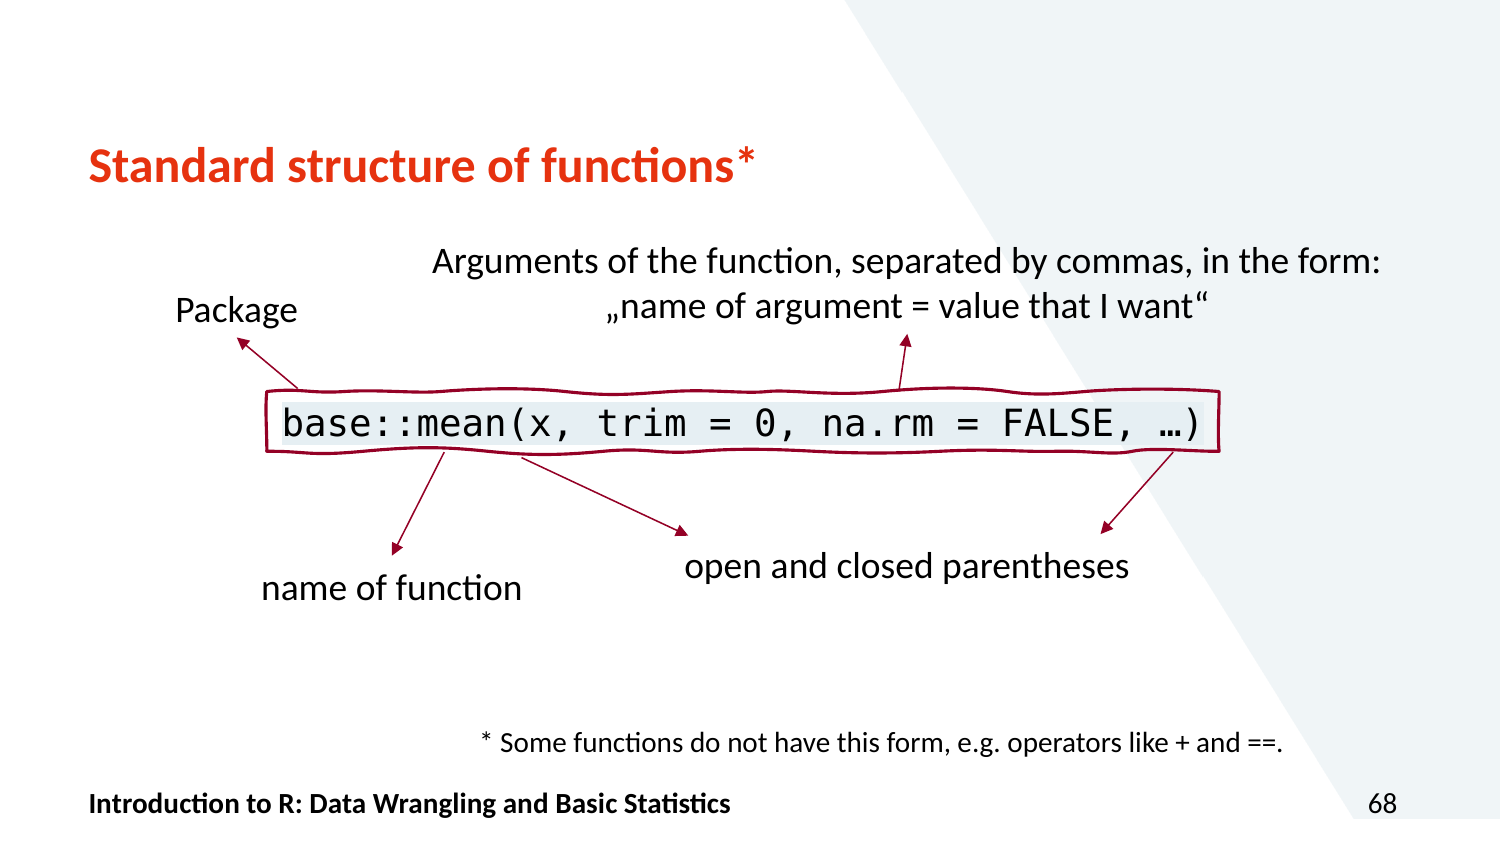

# Standard structure of functions*
Arguments of the function, separated by commas, in the form:
„name of argument = value that I want“
Package
base::mean(x, trim = 0, na.rm = FALSE, …)
open and closed parentheses
name of function
* Some functions do not have this form, e.g. operators like + and ==.
Introduction to R: Data Wrangling and Basic Statistics
68